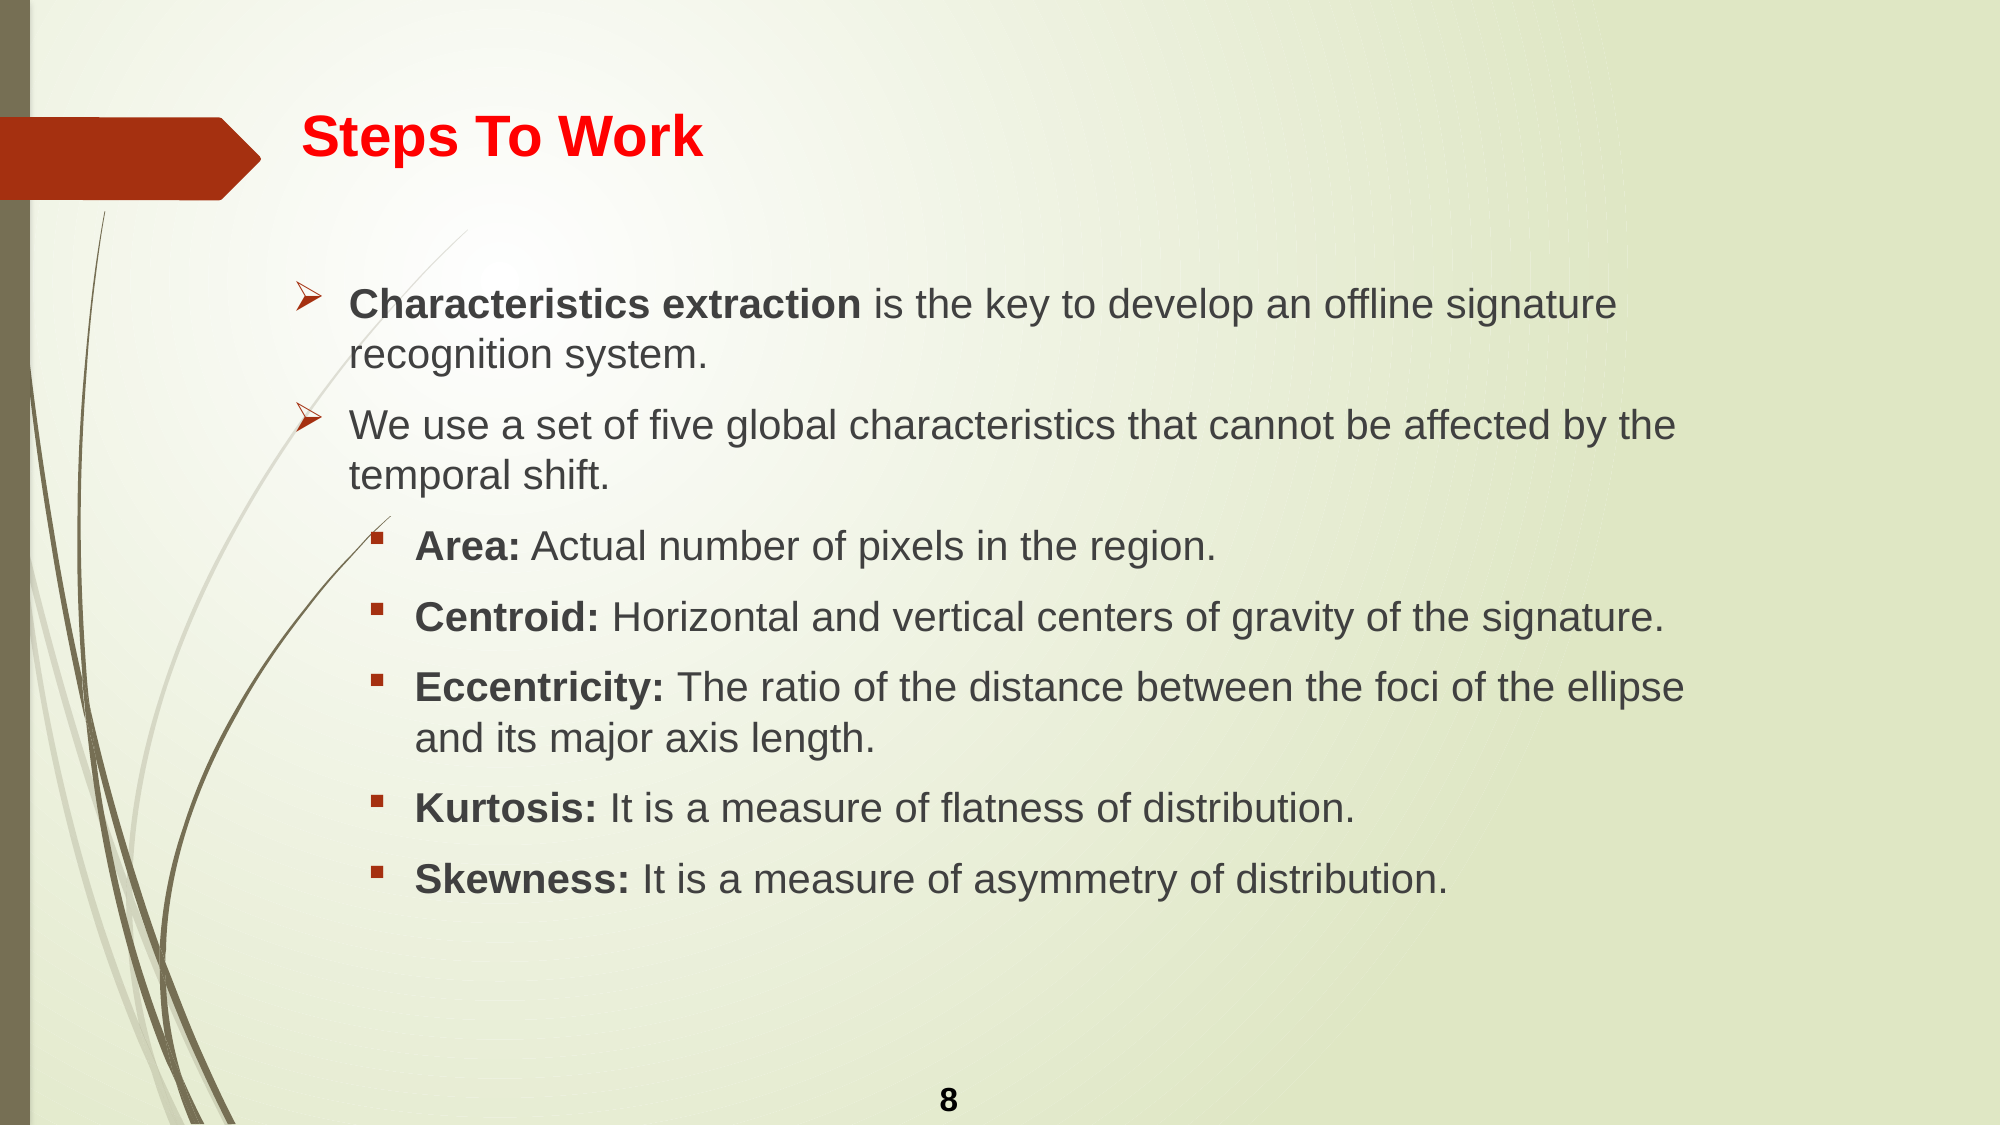

# Steps To Work
Characteristics extraction is the key to develop an offline signature recognition system.
We use a set of five global characteristics that cannot be affected by the temporal shift.
Area: Actual number of pixels in the region.
Centroid: Horizontal and vertical centers of gravity of the signature.
Eccentricity: The ratio of the distance between the foci of the ellipse and its major axis length.
Kurtosis: It is a measure of flatness of distribution.
Skewness: It is a measure of asymmetry of distribution.

8